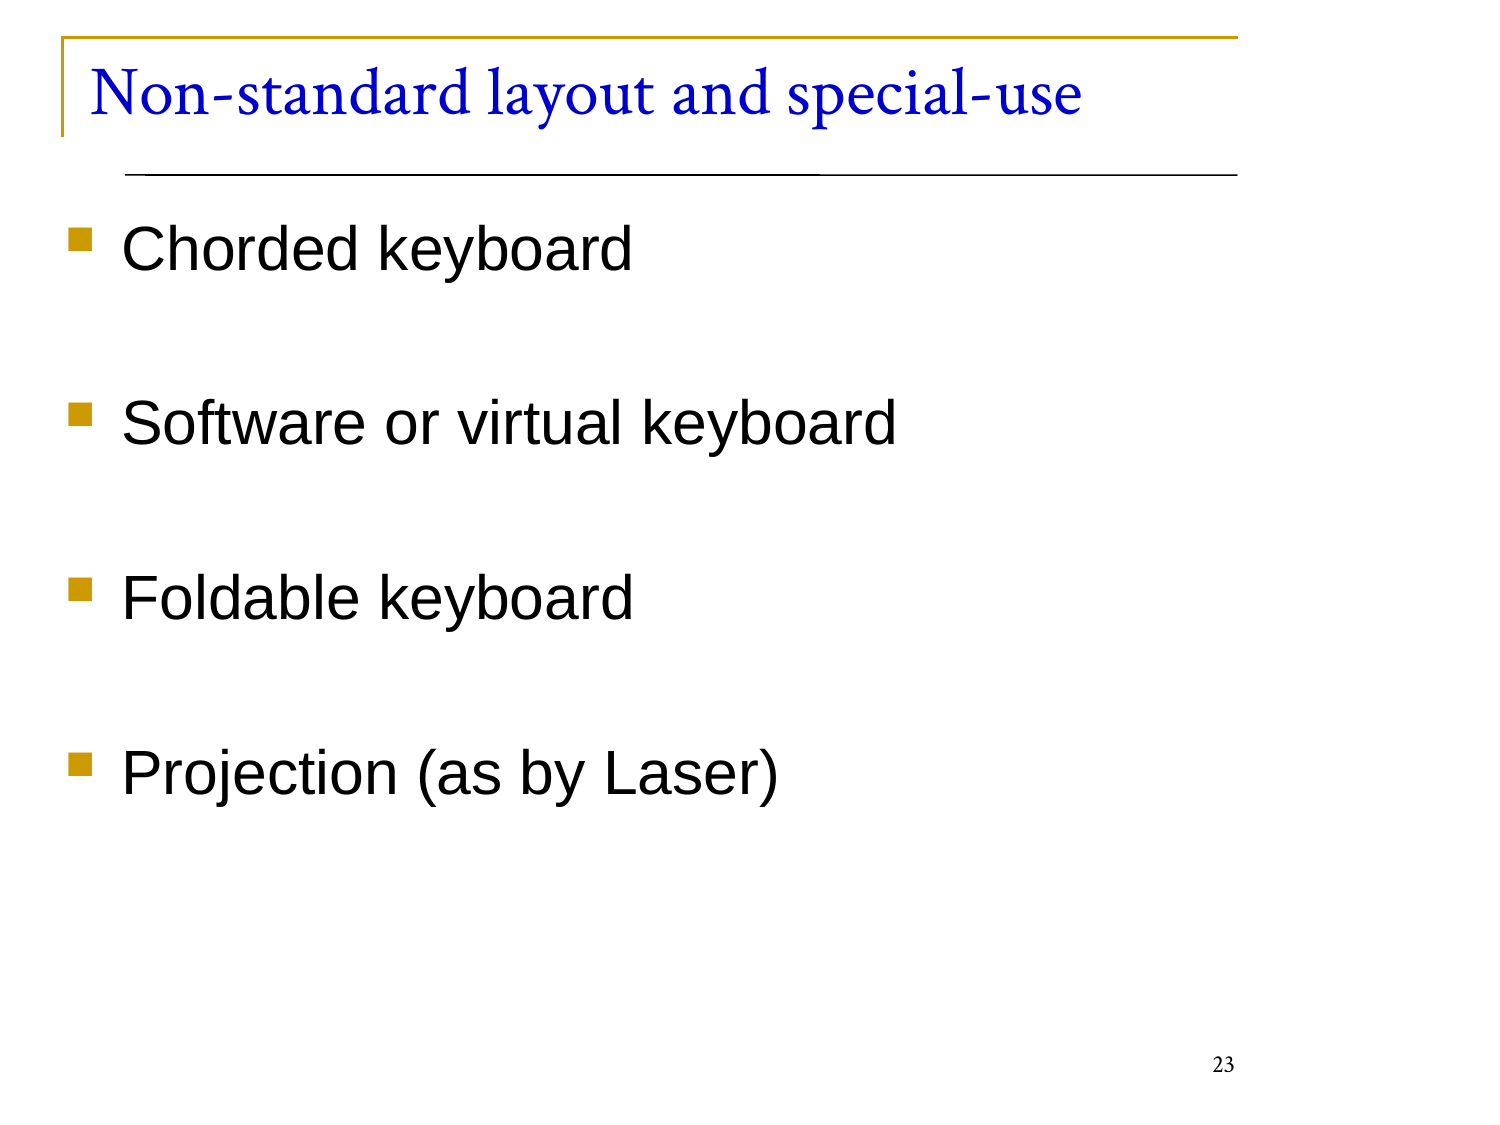

# Non-standard layout and special-use
Chorded keyboard

Software or virtual keyboard

Foldable keyboard

Projection (as by Laser)
23